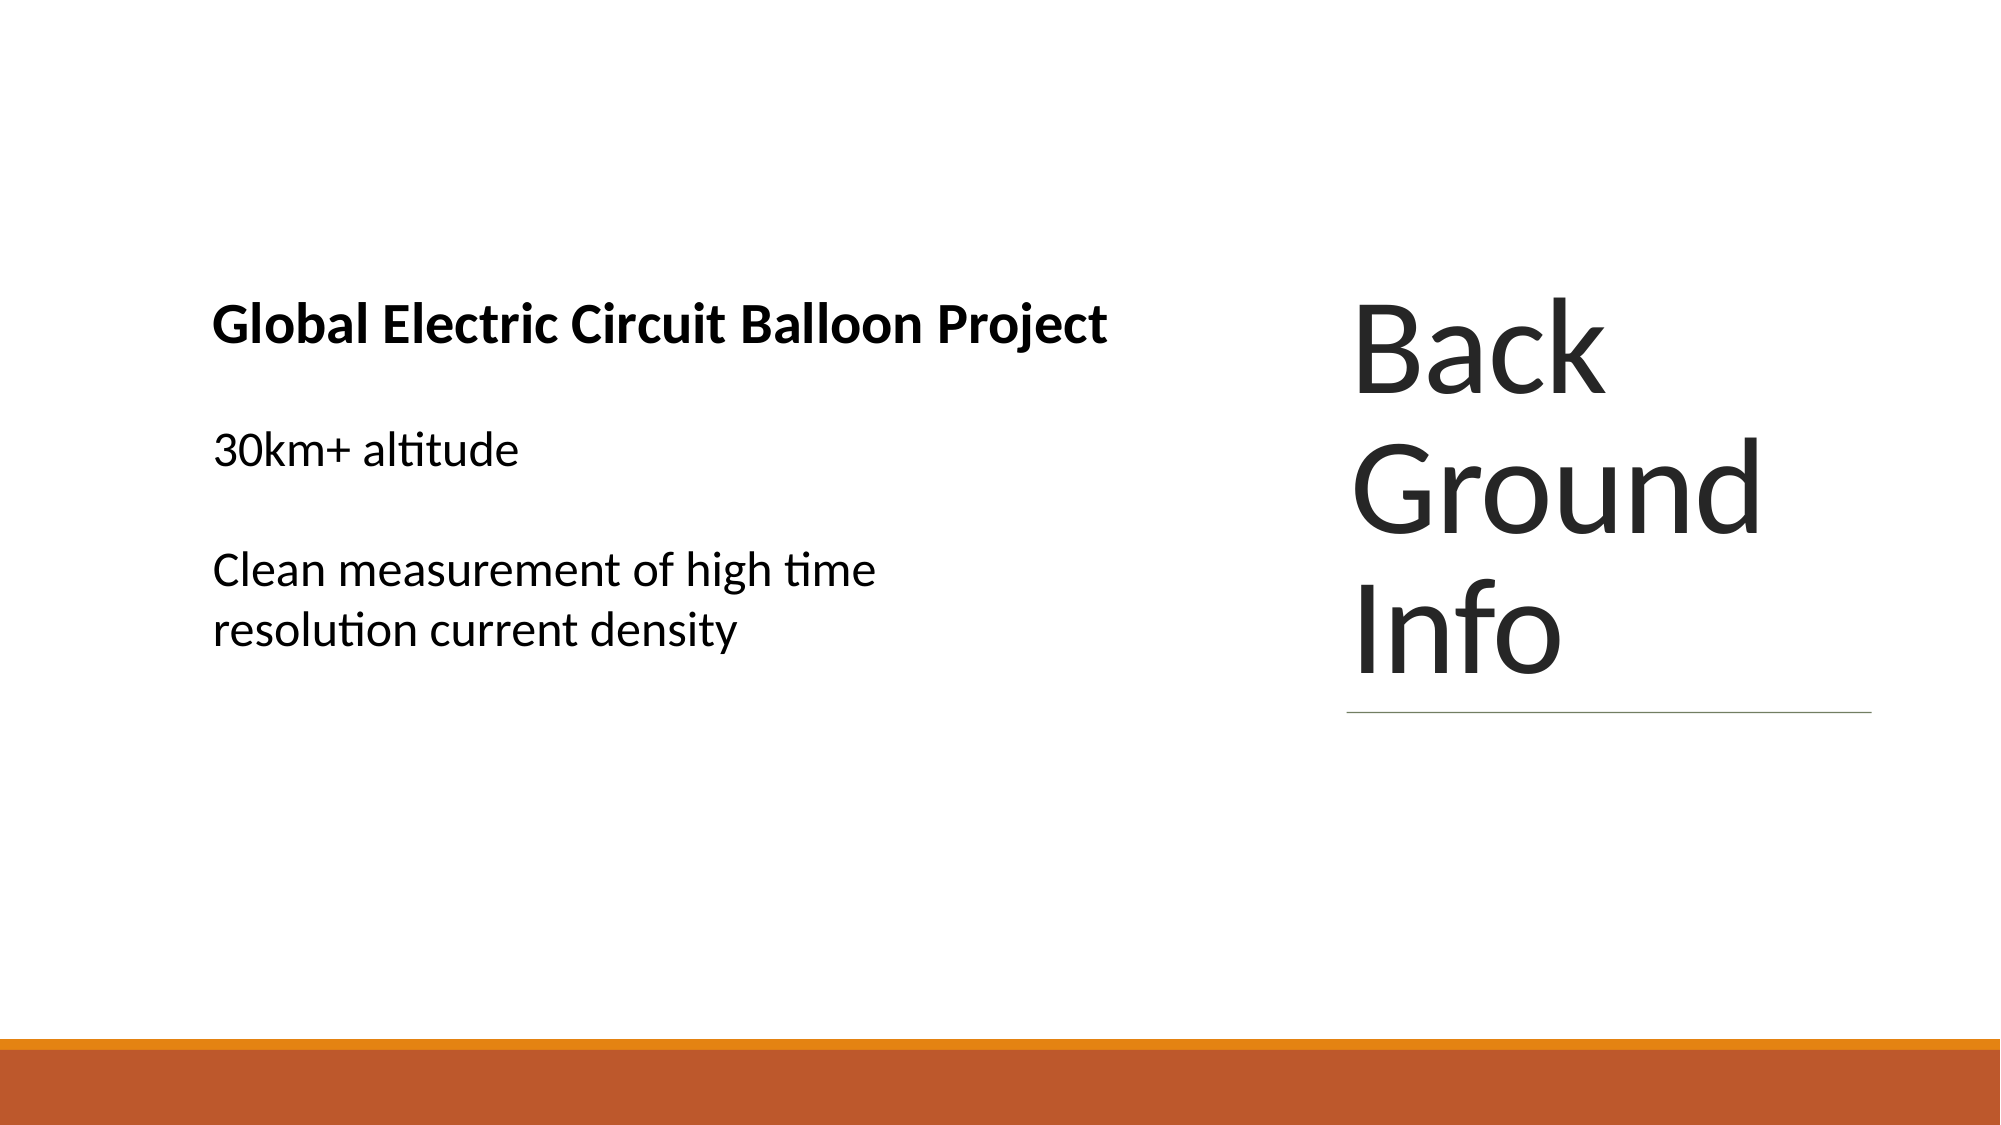

# Back Ground Info
Global Electric Circuit Balloon Project
30km+ altitude

Clean measurement of high time resolution current density